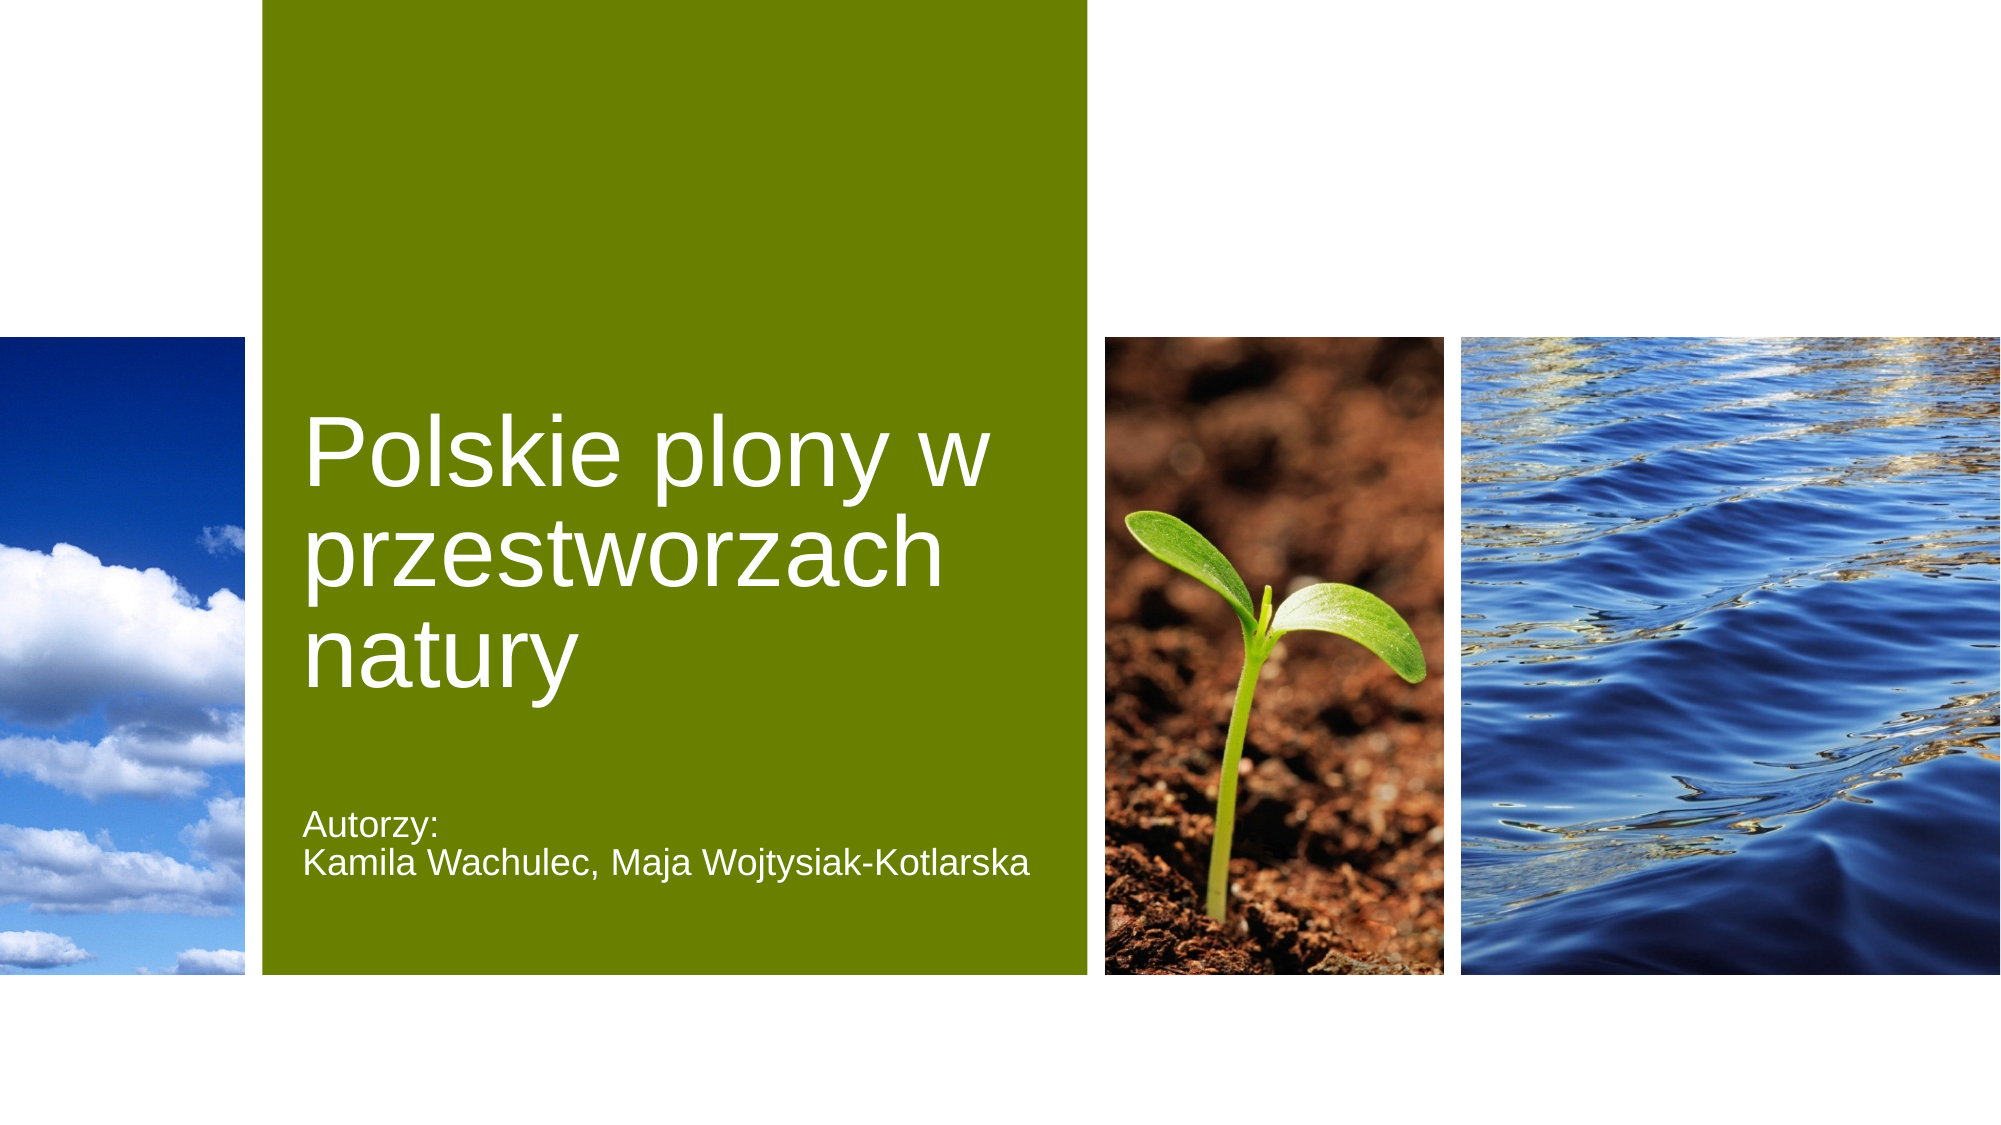

# Polskie plony w przestworzach natury
Autorzy:
Kamila Wachulec, Maja Wojtysiak-Kotlarska